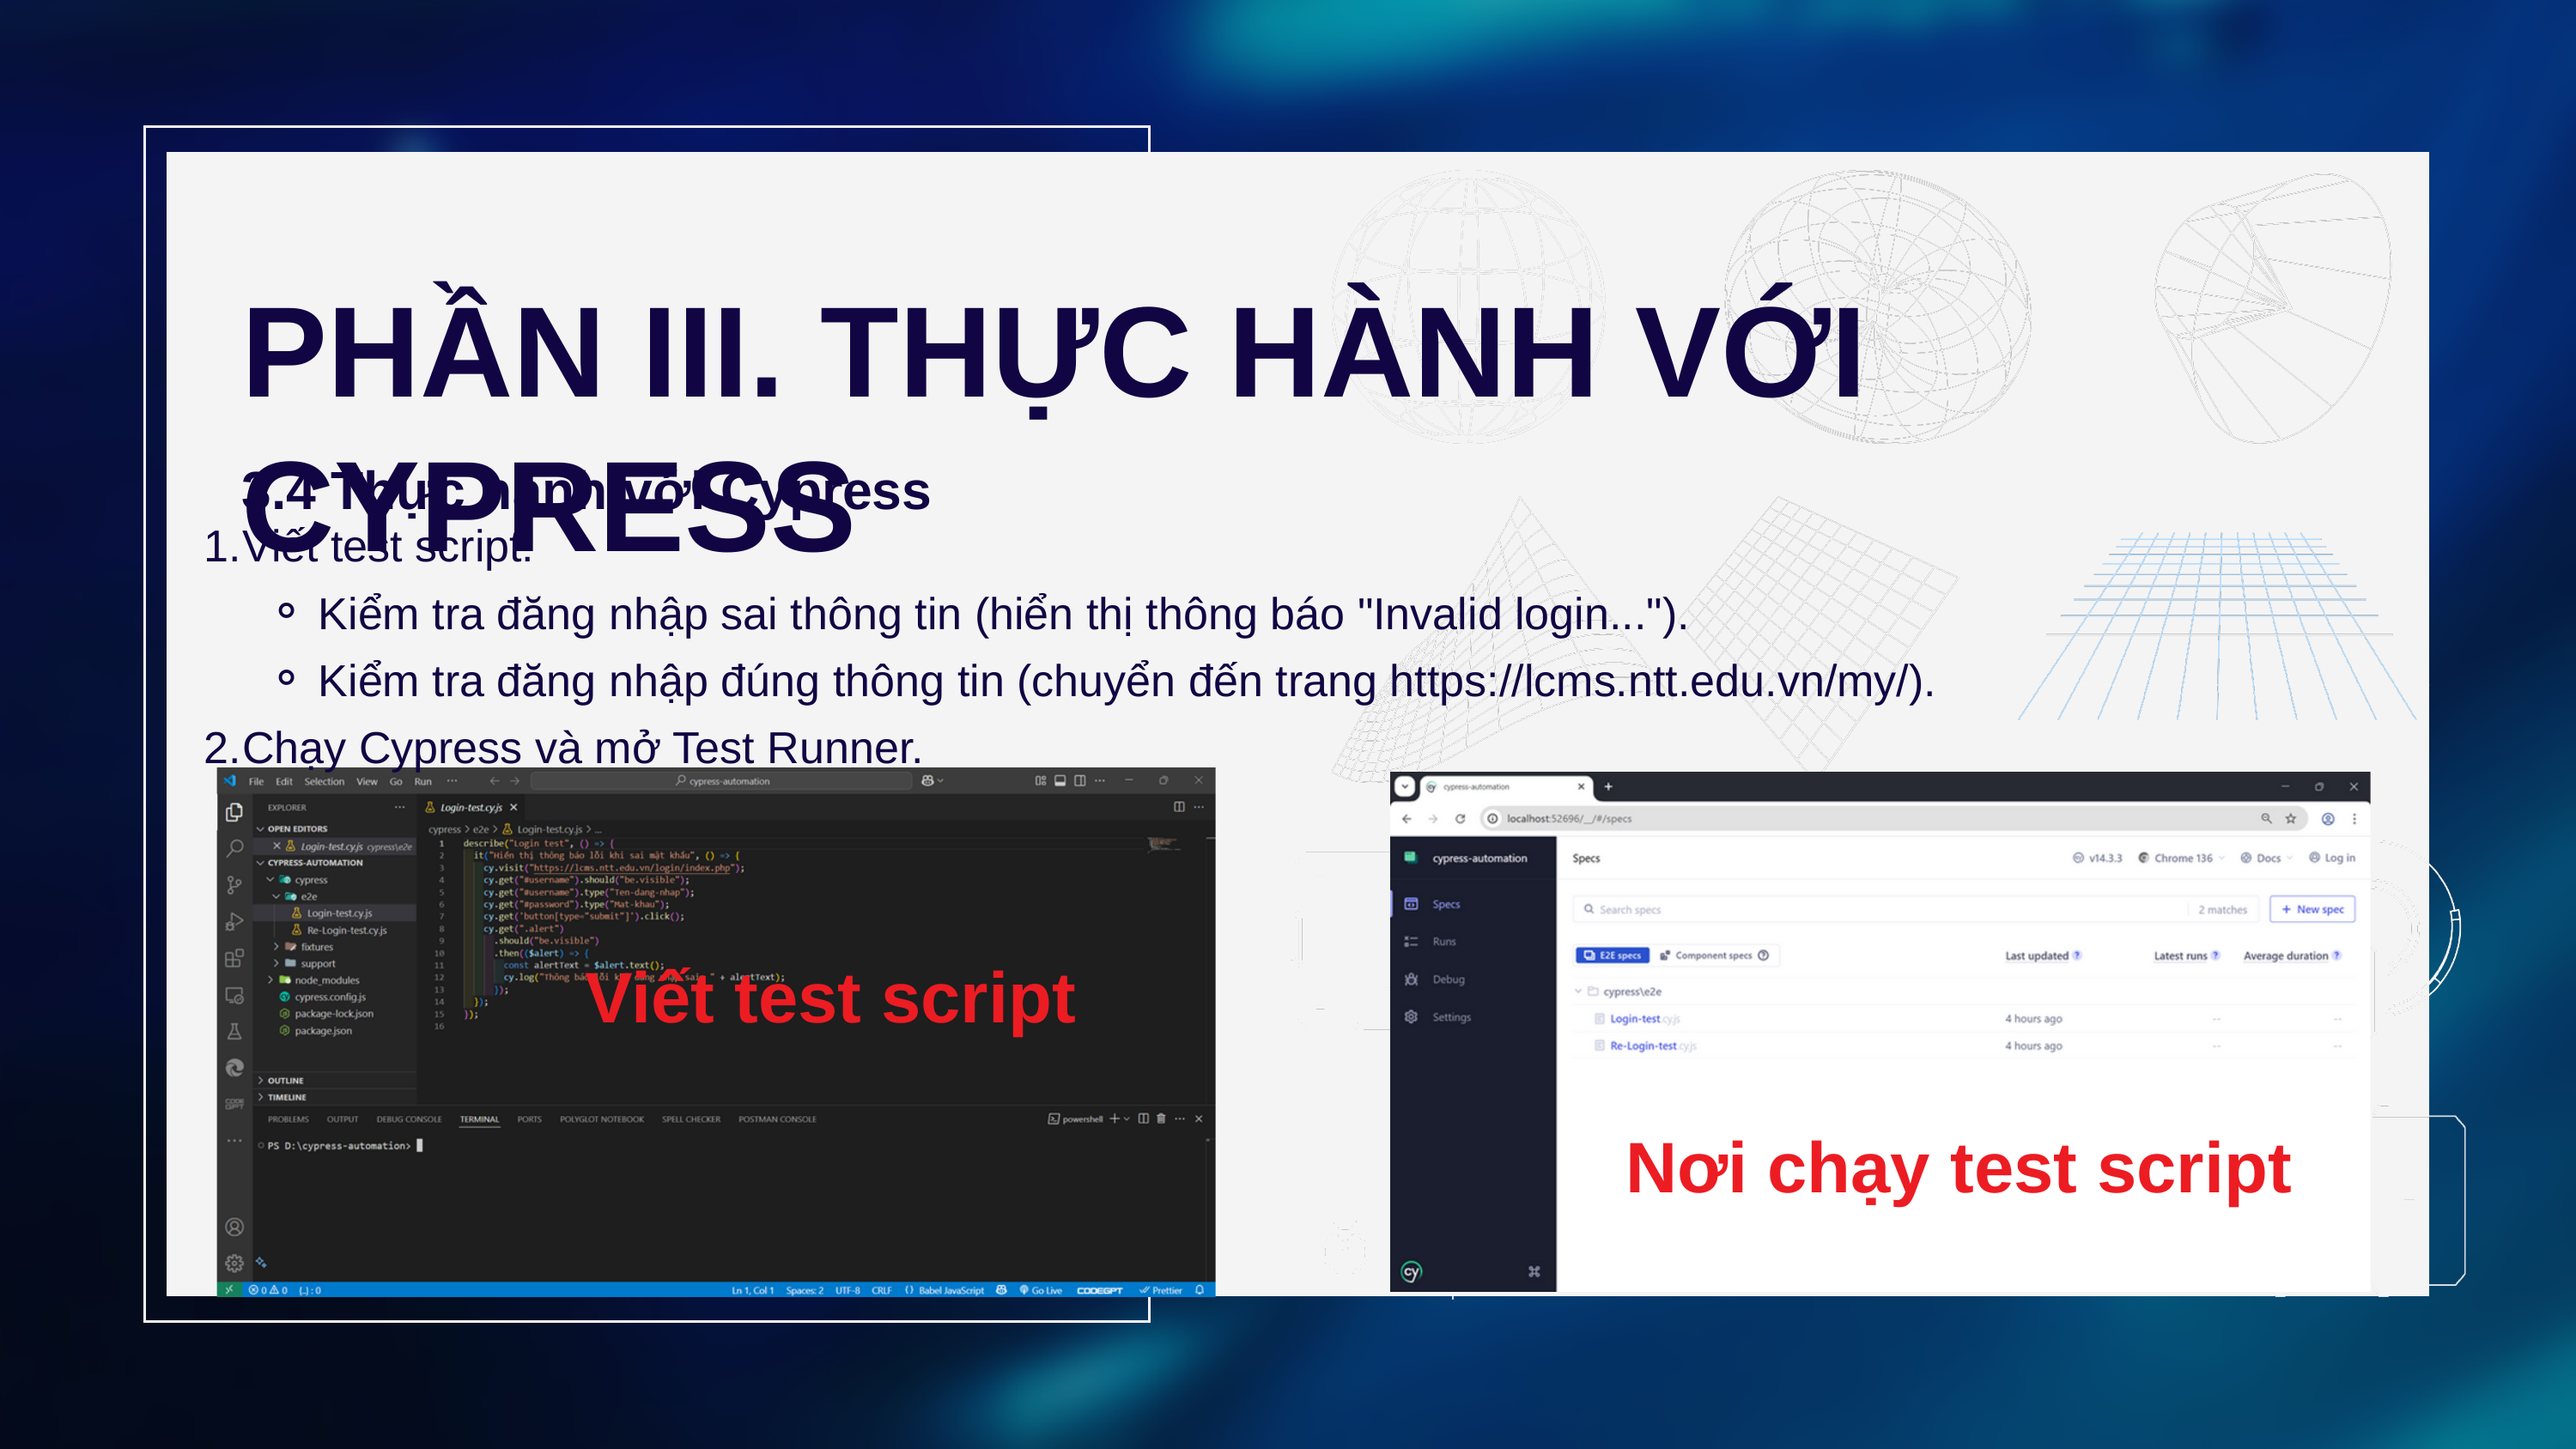

PHẦN III. THỰC HÀNH VỚI CYPRESS
3.4 Thực hành với Cypress

Viết test script:
Kiểm tra đăng nhập sai thông tin (hiển thị thông báo "Invalid login...").
Kiểm tra đăng nhập đúng thông tin (chuyển đến trang https://lcms.ntt.edu.vn/my/).
Chạy Cypress và mở Test Runner.

Viết test script
Nơi chạy test script